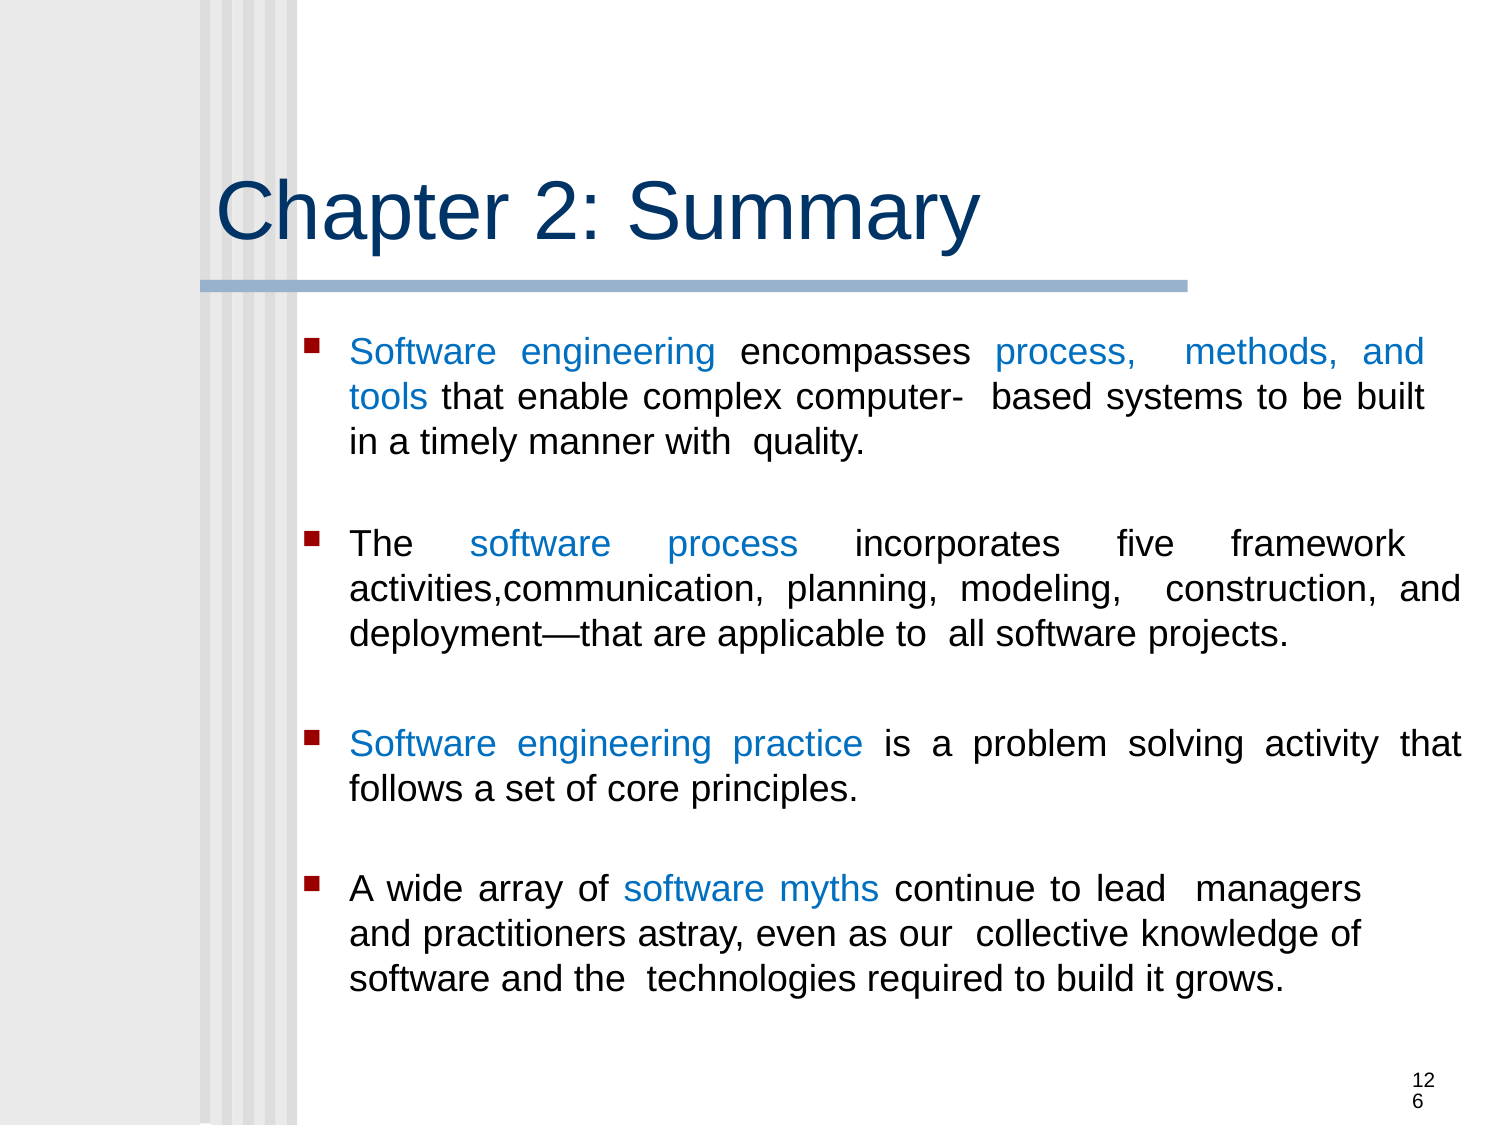

# Chapter 2: Summary
Software engineering encompasses process,  methods, and tools that enable complex computer-  based systems to be built in a timely manner with  quality.

The software process incorporates five framework  activities,communication, planning, modeling,  construction, and deployment—that are applicable to  all software projects.

Software engineering practice is a problem solving activity that follows a set of core principles.

A wide array of software myths continue to lead  managers and practitioners astray, even as our  collective knowledge of software and the  technologies required to build it grows.
126